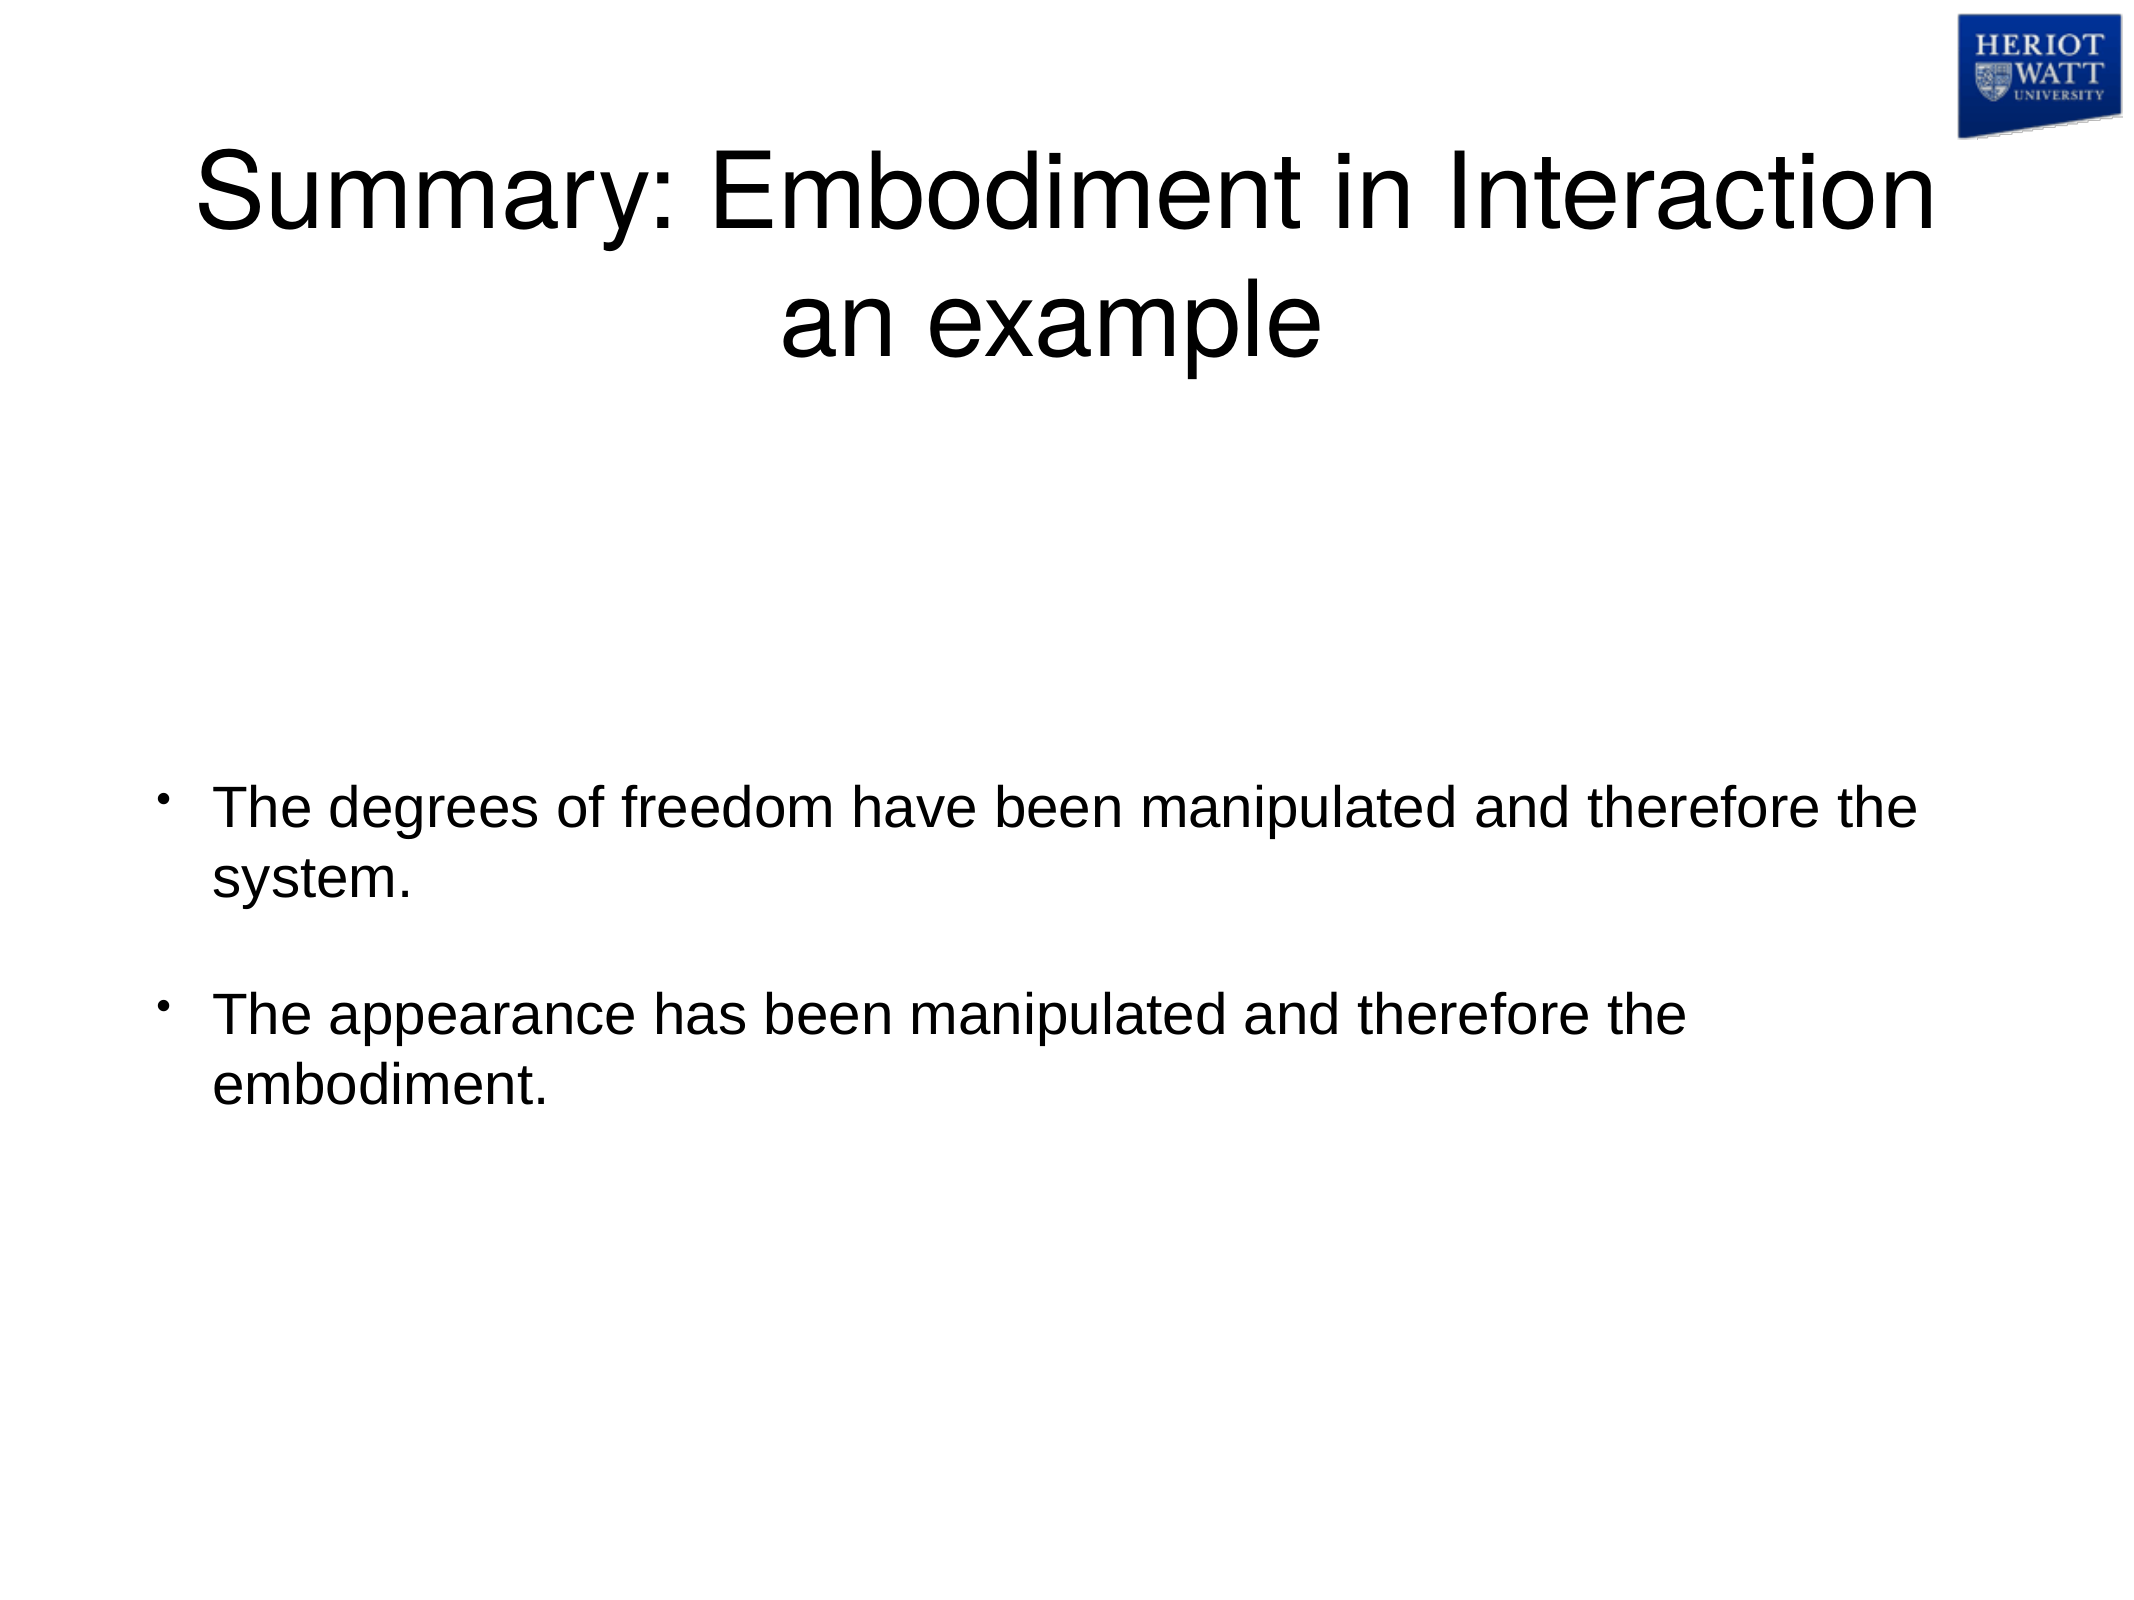

# Summary: Embodiment in Interaction
an example
The degrees of freedom have been manipulated and therefore the system.
The appearance has been manipulated and therefore the embodiment.